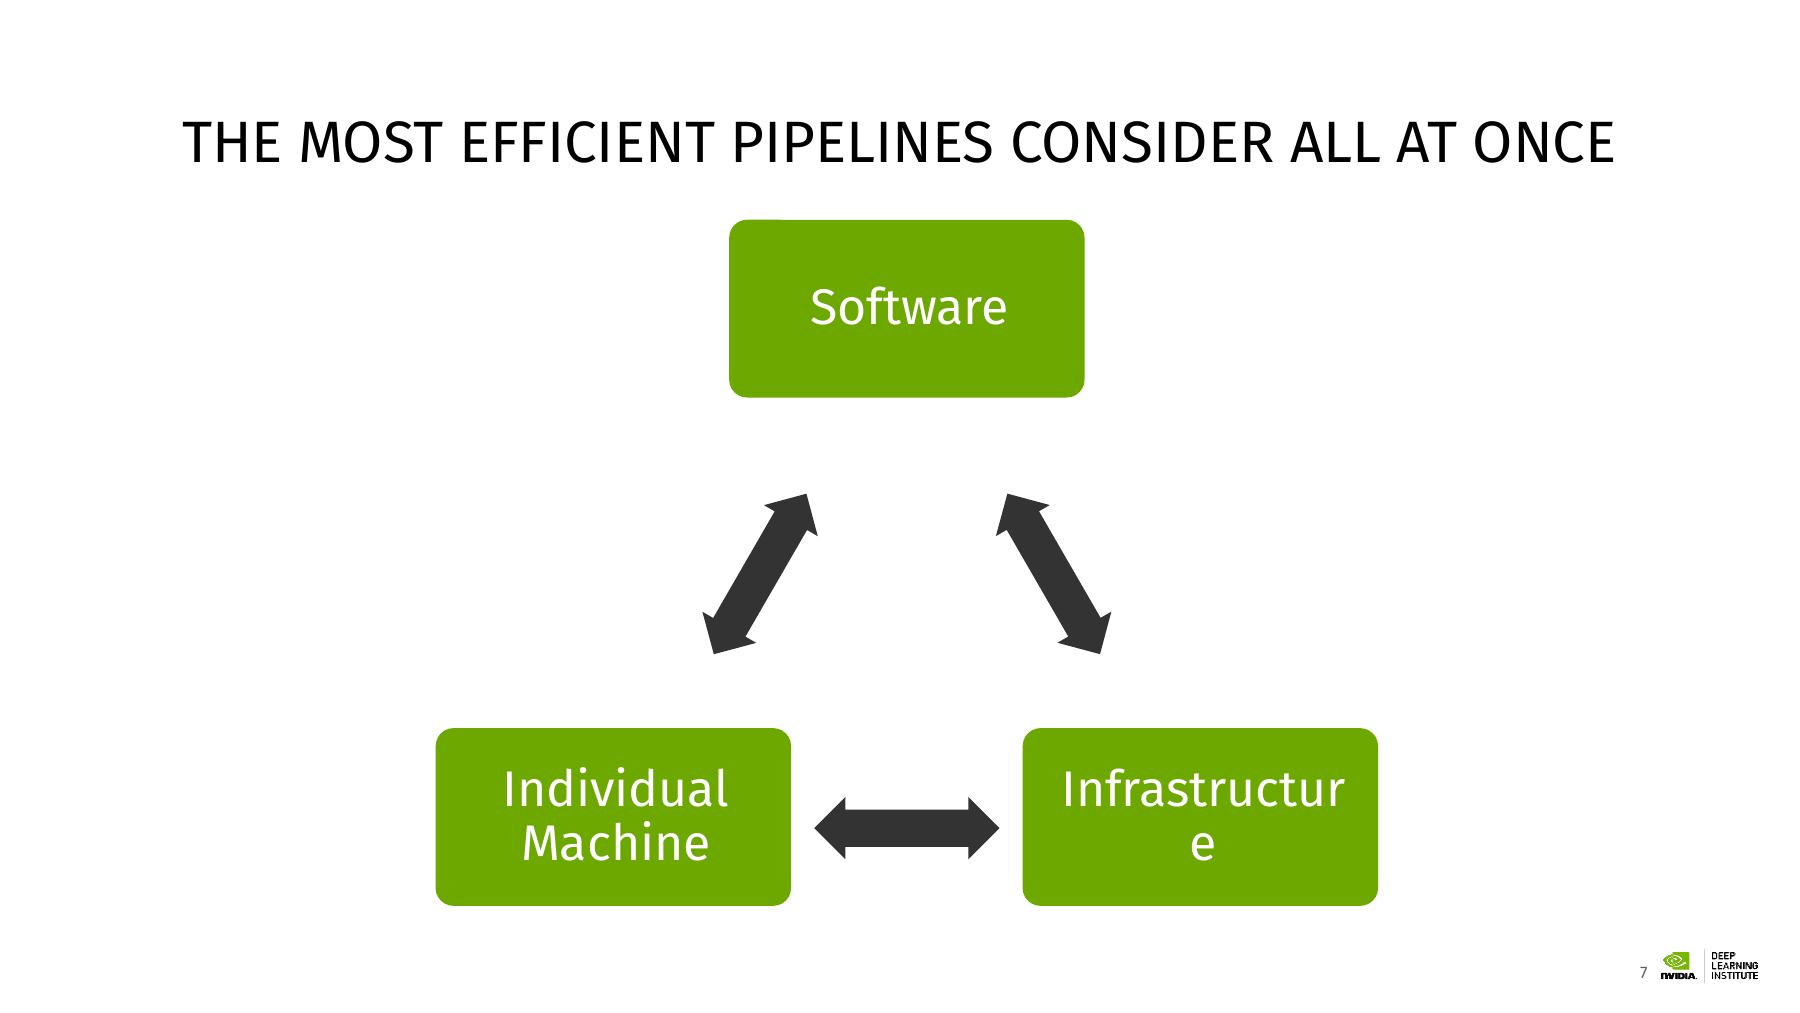

# The Most Efficient Pipelines Consider All At Once
Software

Infrastructure

Individual Machine